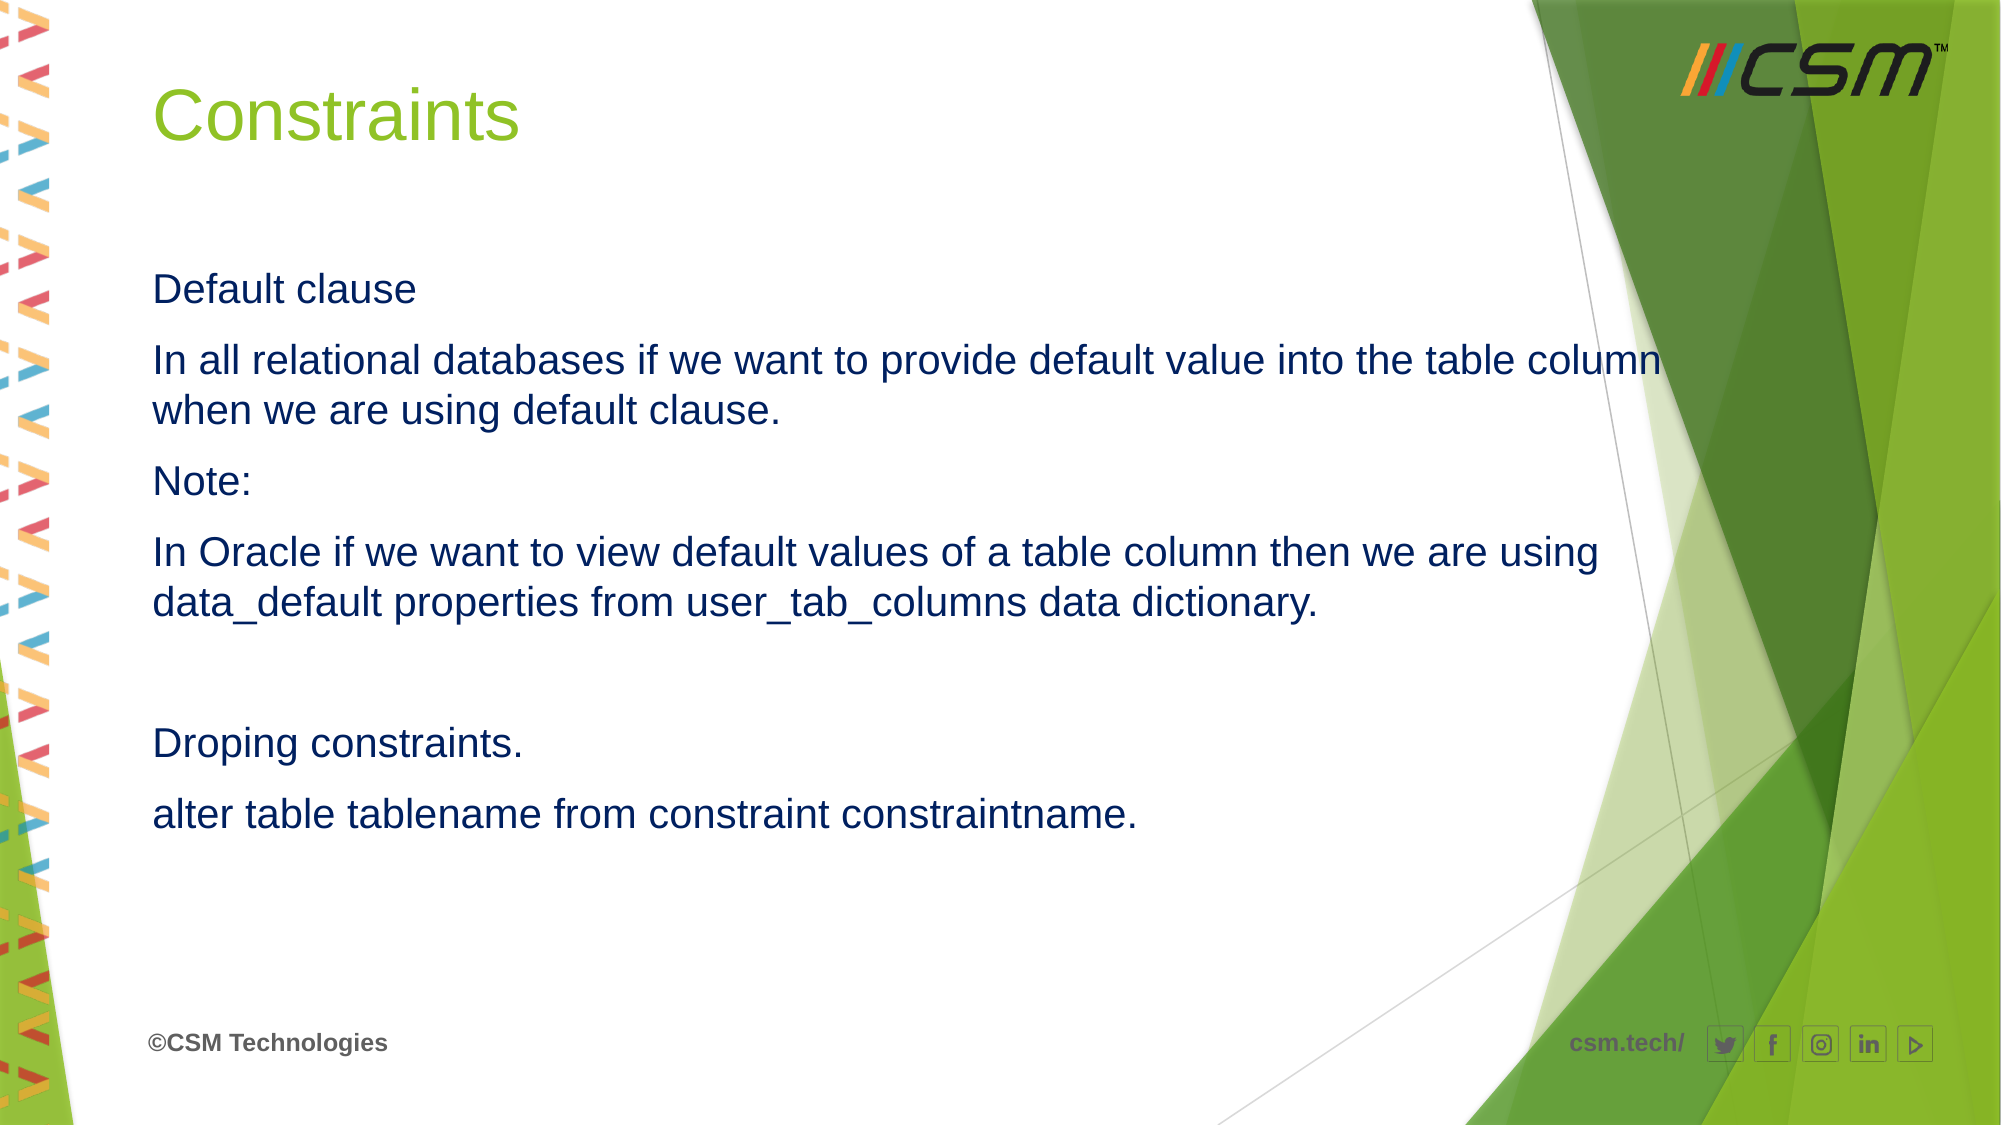

# Constraints
Default clause
In all relational databases if we want to provide default value into the table column when we are using default clause.
Note:
In Oracle if we want to view default values of a table column then we are using data_default properties from user_tab_columns data dictionary.

Droping constraints.
alter table tablename from constraint constraintname.